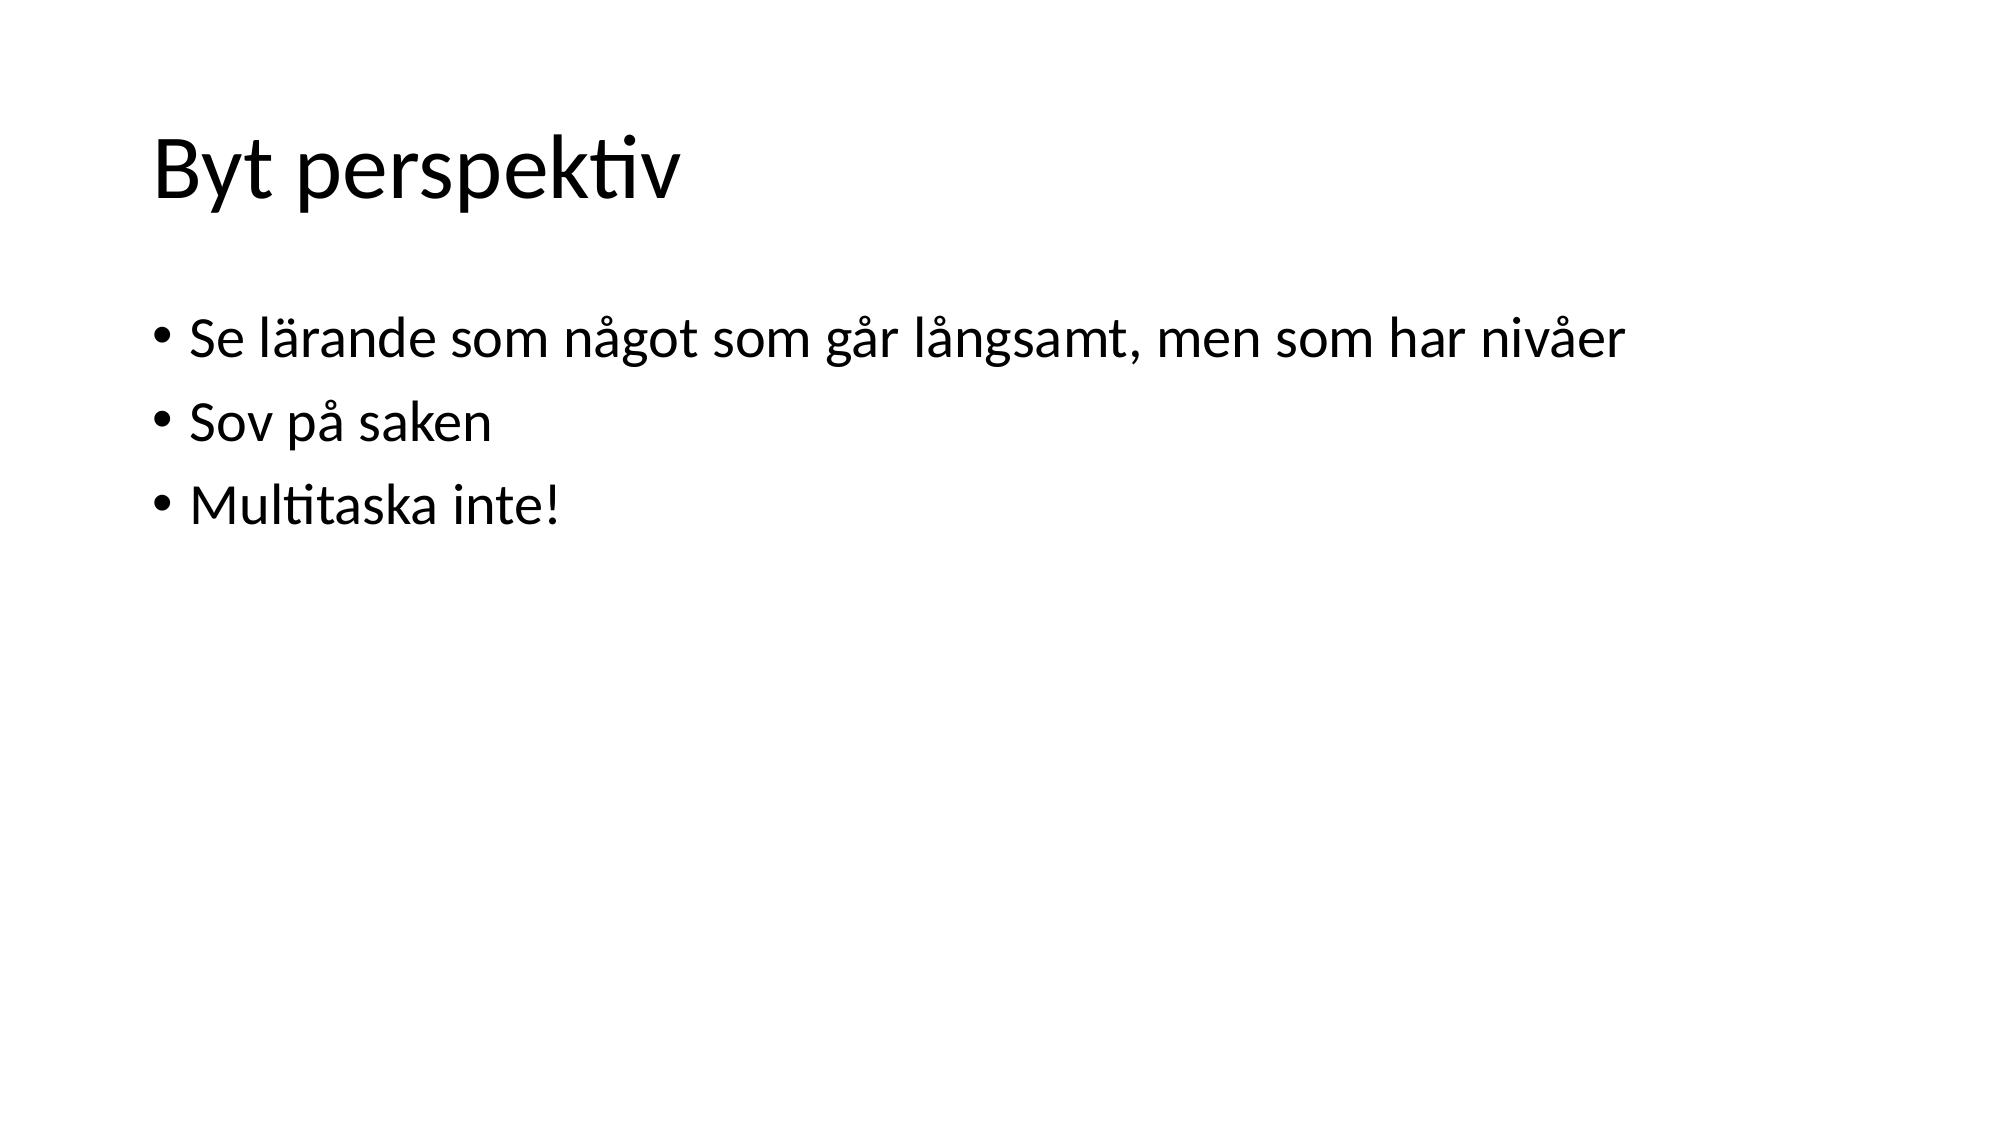

# Byt perspektiv
Se lärande som något som går långsamt, men som har nivåer
Sov på saken
Multitaska inte!